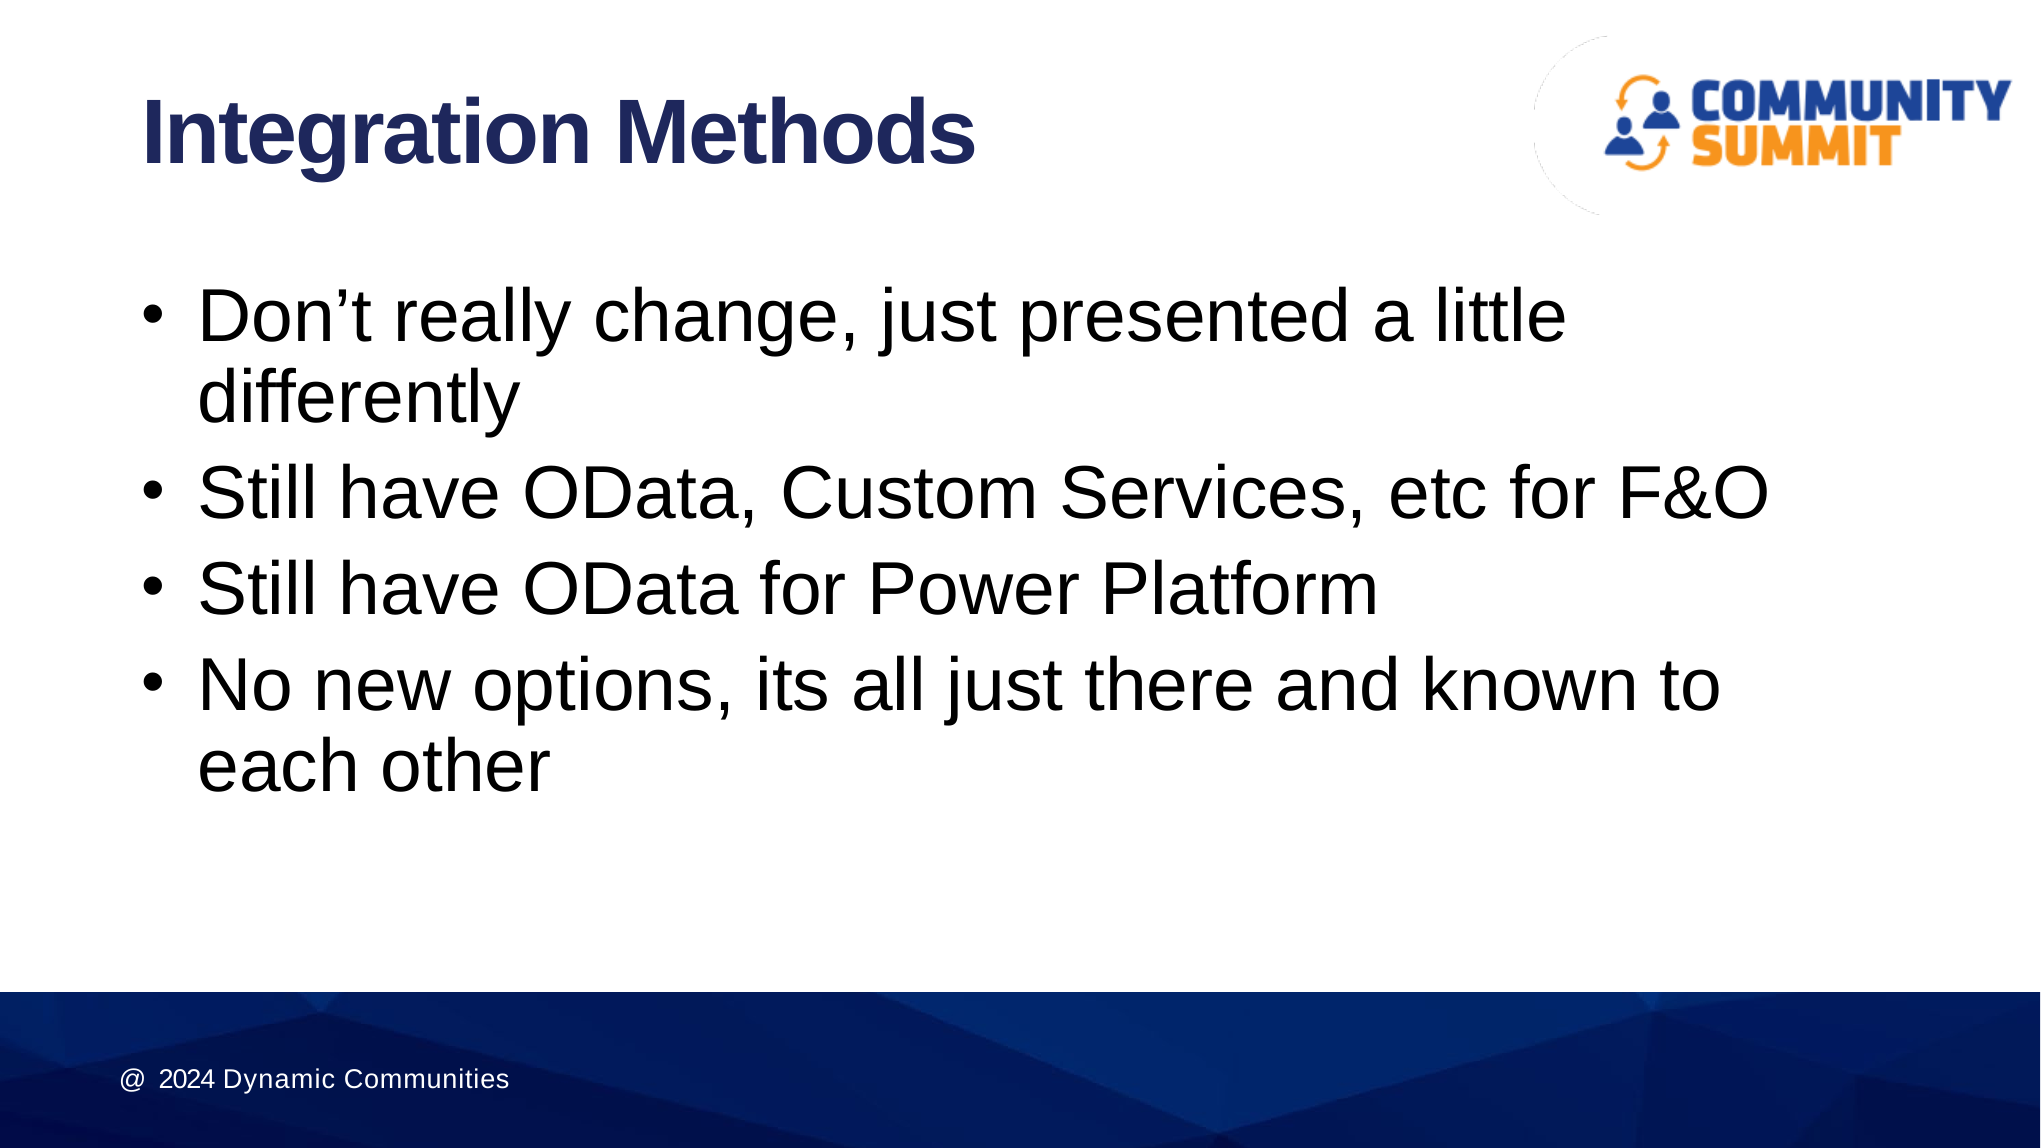

# Integration Methods
Don’t really change, just presented a little differently
Still have OData, Custom Services, etc for F&O
Still have OData for Power Platform
No new options, its all just there and known to each other